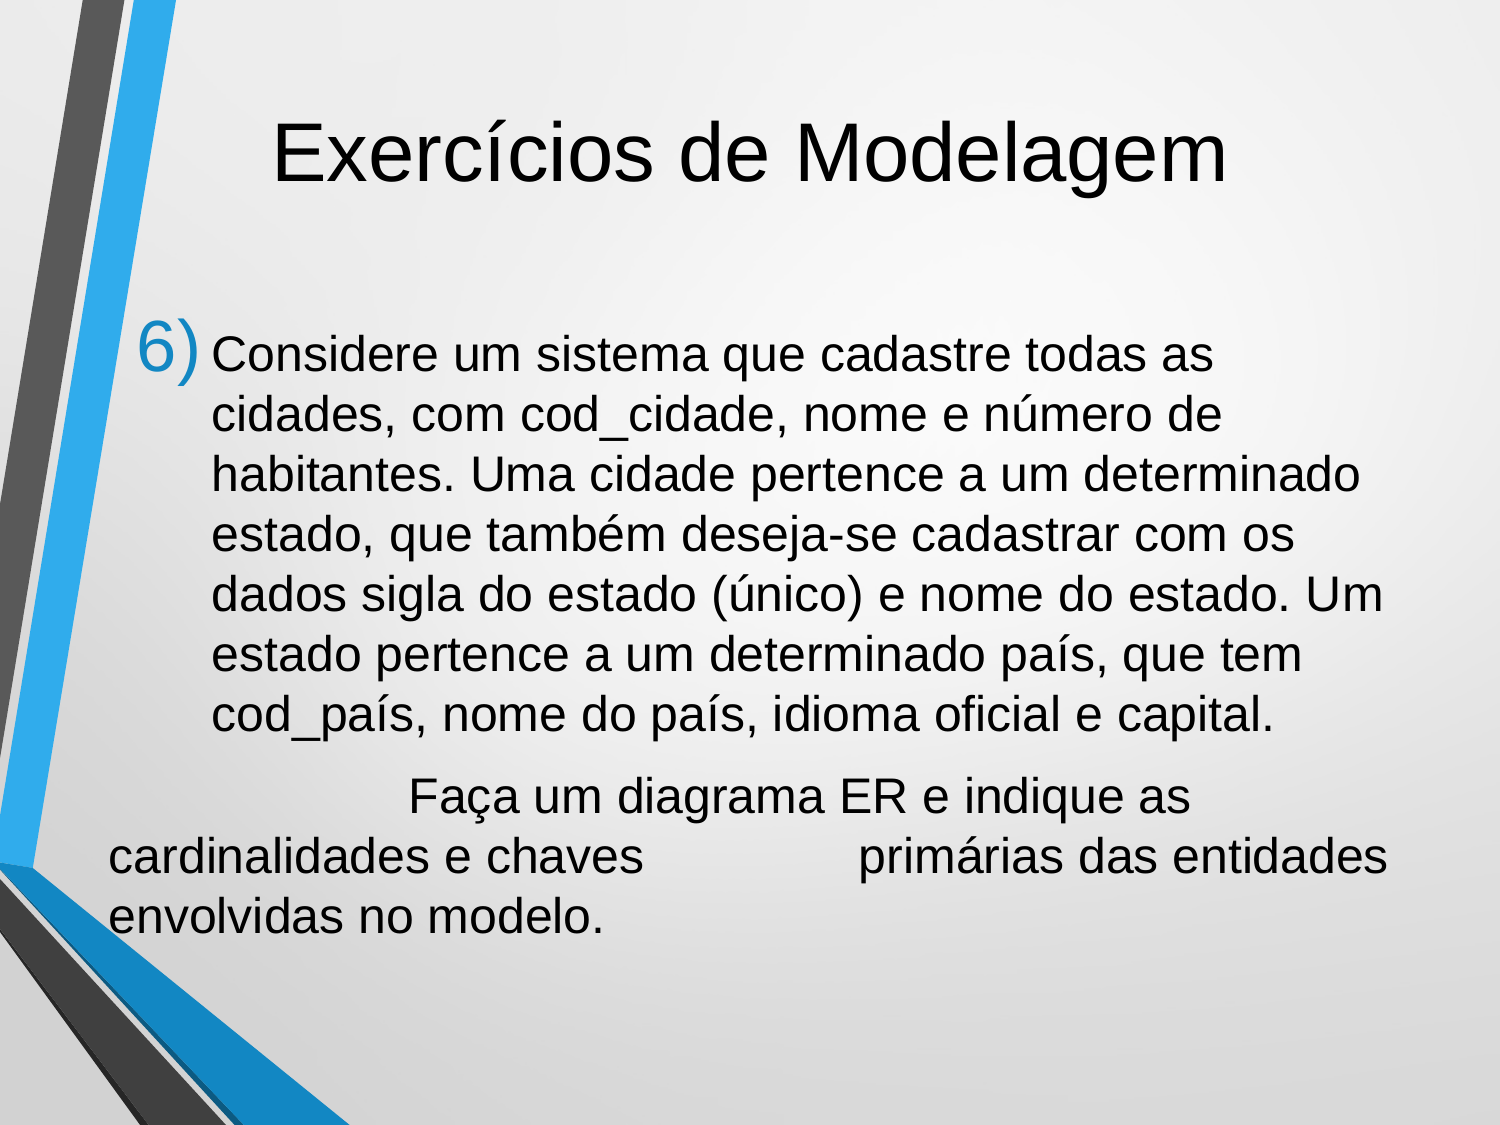

# Exercícios de Modelagem
Considere um sistema que cadastre todas as cidades, com cod_cidade, nome e número de habitantes. Uma cidade pertence a um determinado estado, que também deseja-se cadastrar com os dados sigla do estado (único) e nome do estado. Um estado pertence a um determinado país, que tem cod_país, nome do país, idioma oficial e capital.
			Faça um diagrama ER e indique as cardinalidades e chaves 		primárias das entidades envolvidas no modelo.